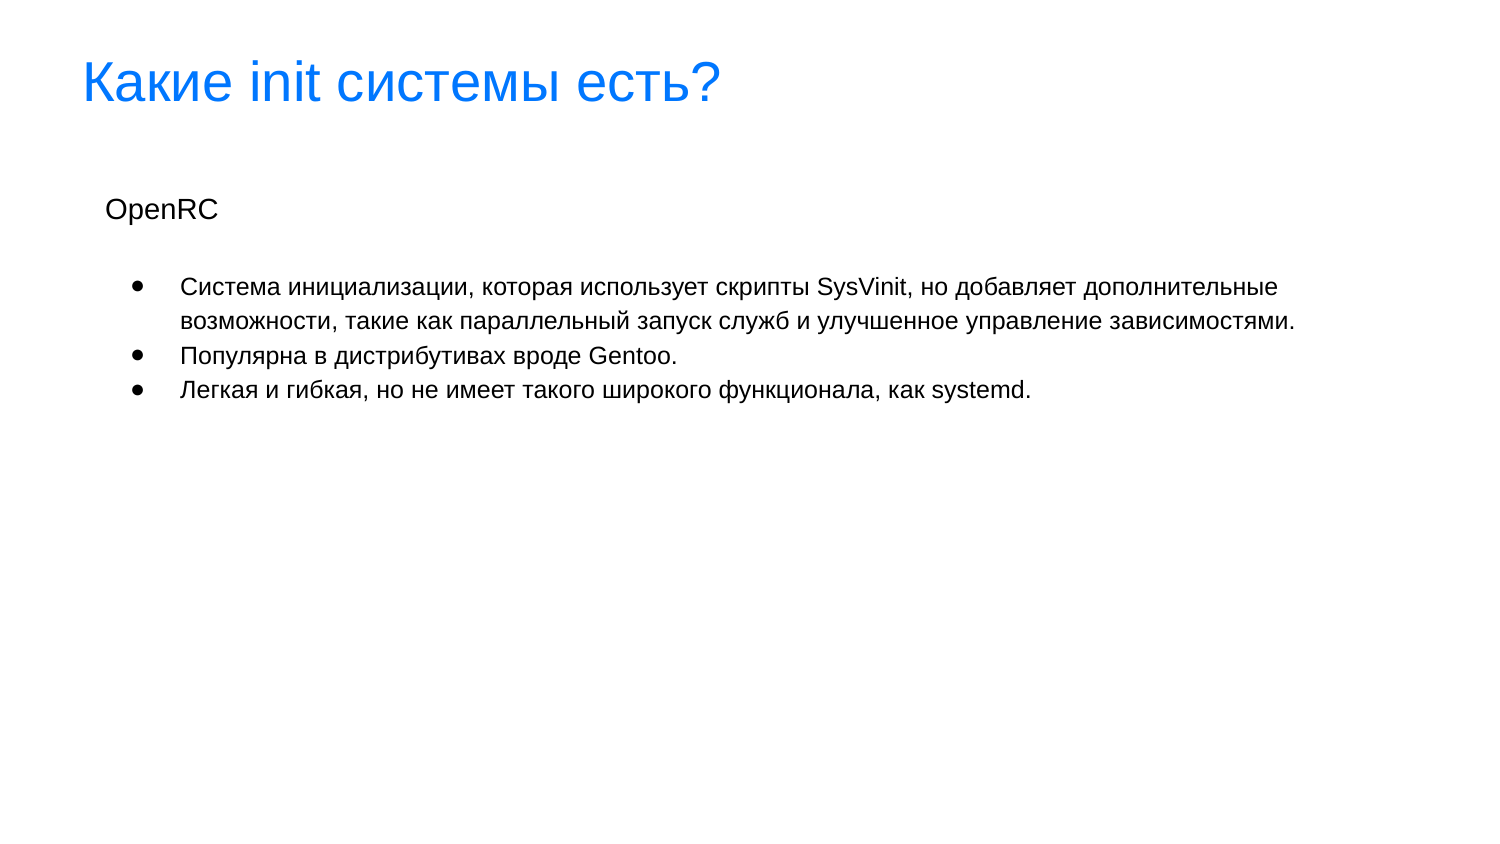

# Какие init системы есть?
OpenRC

Система инициализации, которая использует скрипты SysVinit, но добавляет дополнительные возможности, такие как параллельный запуск служб и улучшенное управление зависимостями.
Популярна в дистрибутивах вроде Gentoo.
Легкая и гибкая, но не имеет такого широкого функционала, как systemd.